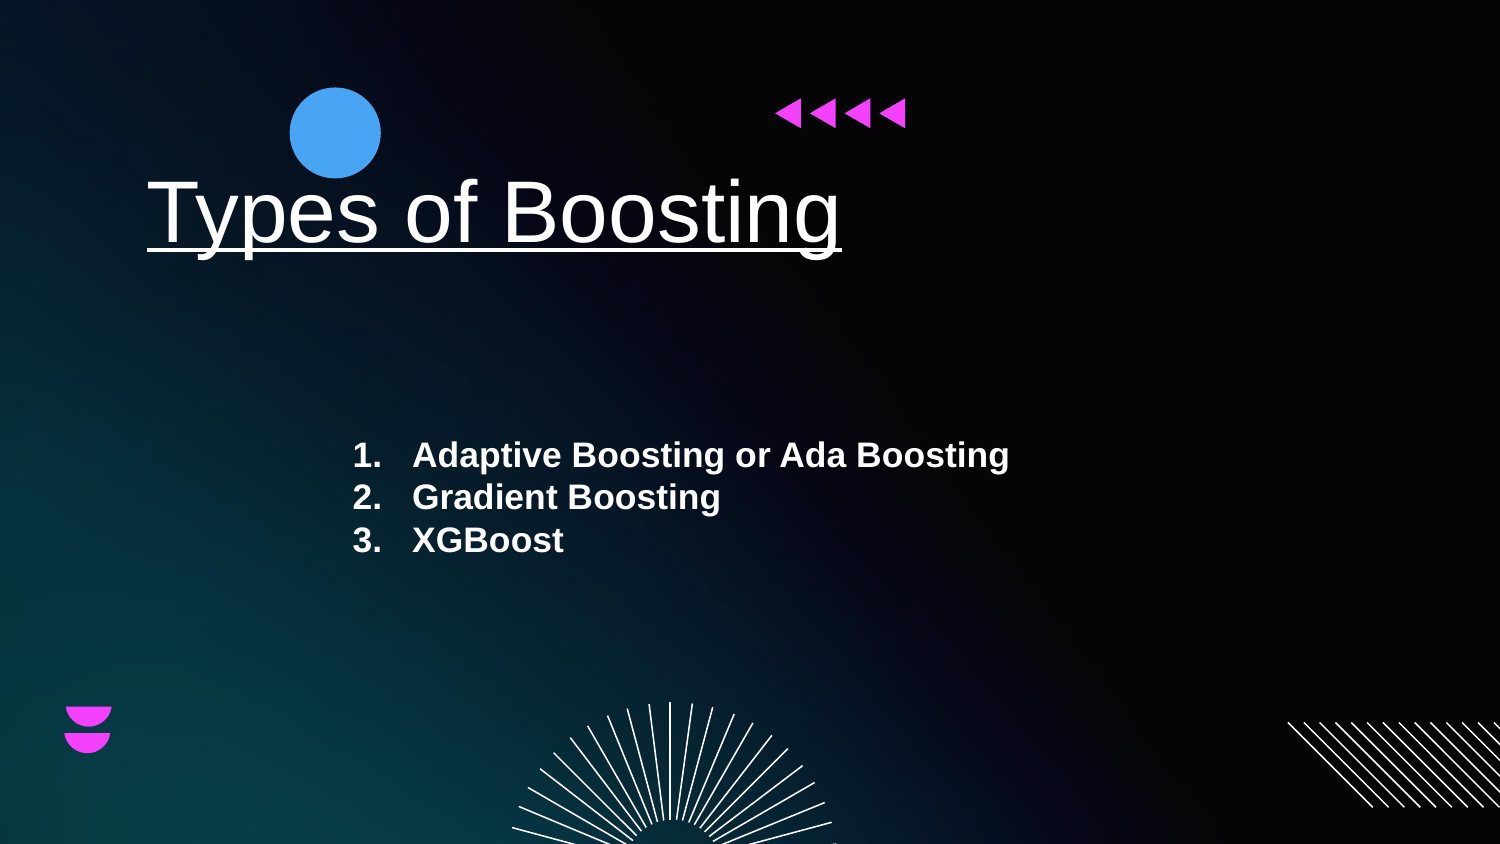

# Types of Boosting

Adaptive Boosting or Ada Boosting
Gradient Boosting
XGBoost